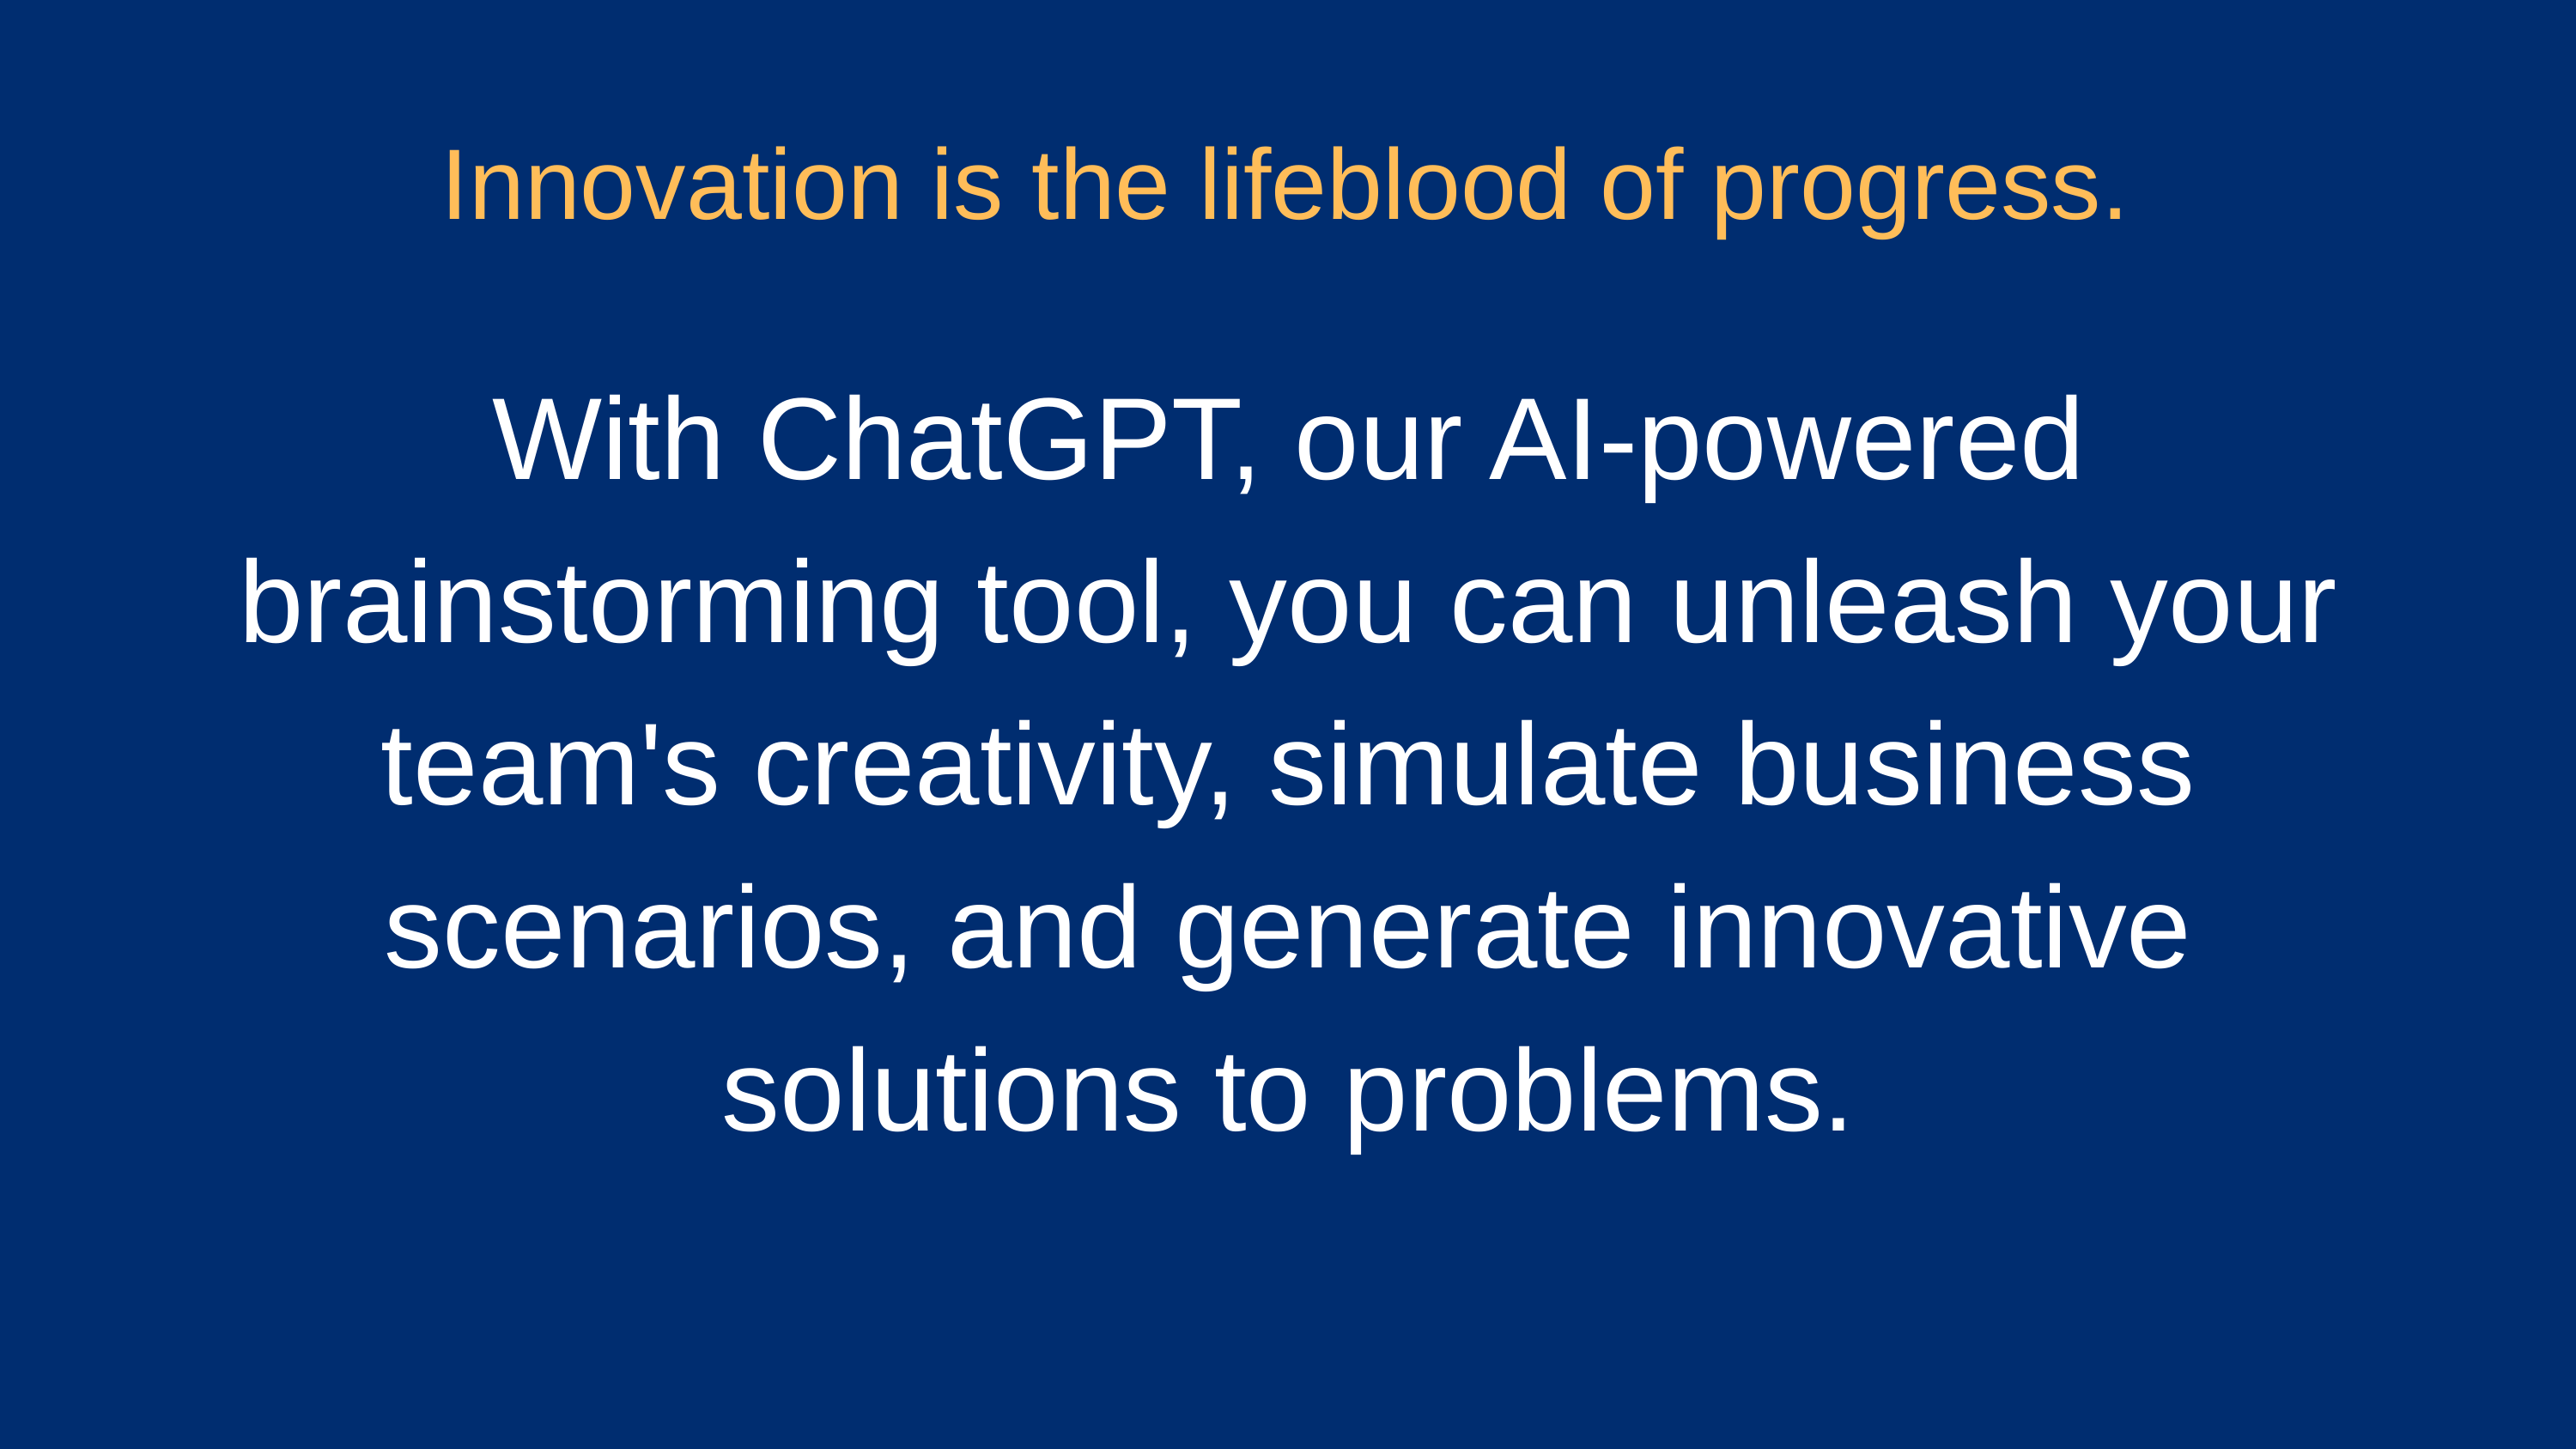

Innovation is the lifeblood of progress.

With ChatGPT, our AI-powered brainstorming tool, you can unleash your team's creativity, simulate business scenarios, and generate innovative solutions to problems.